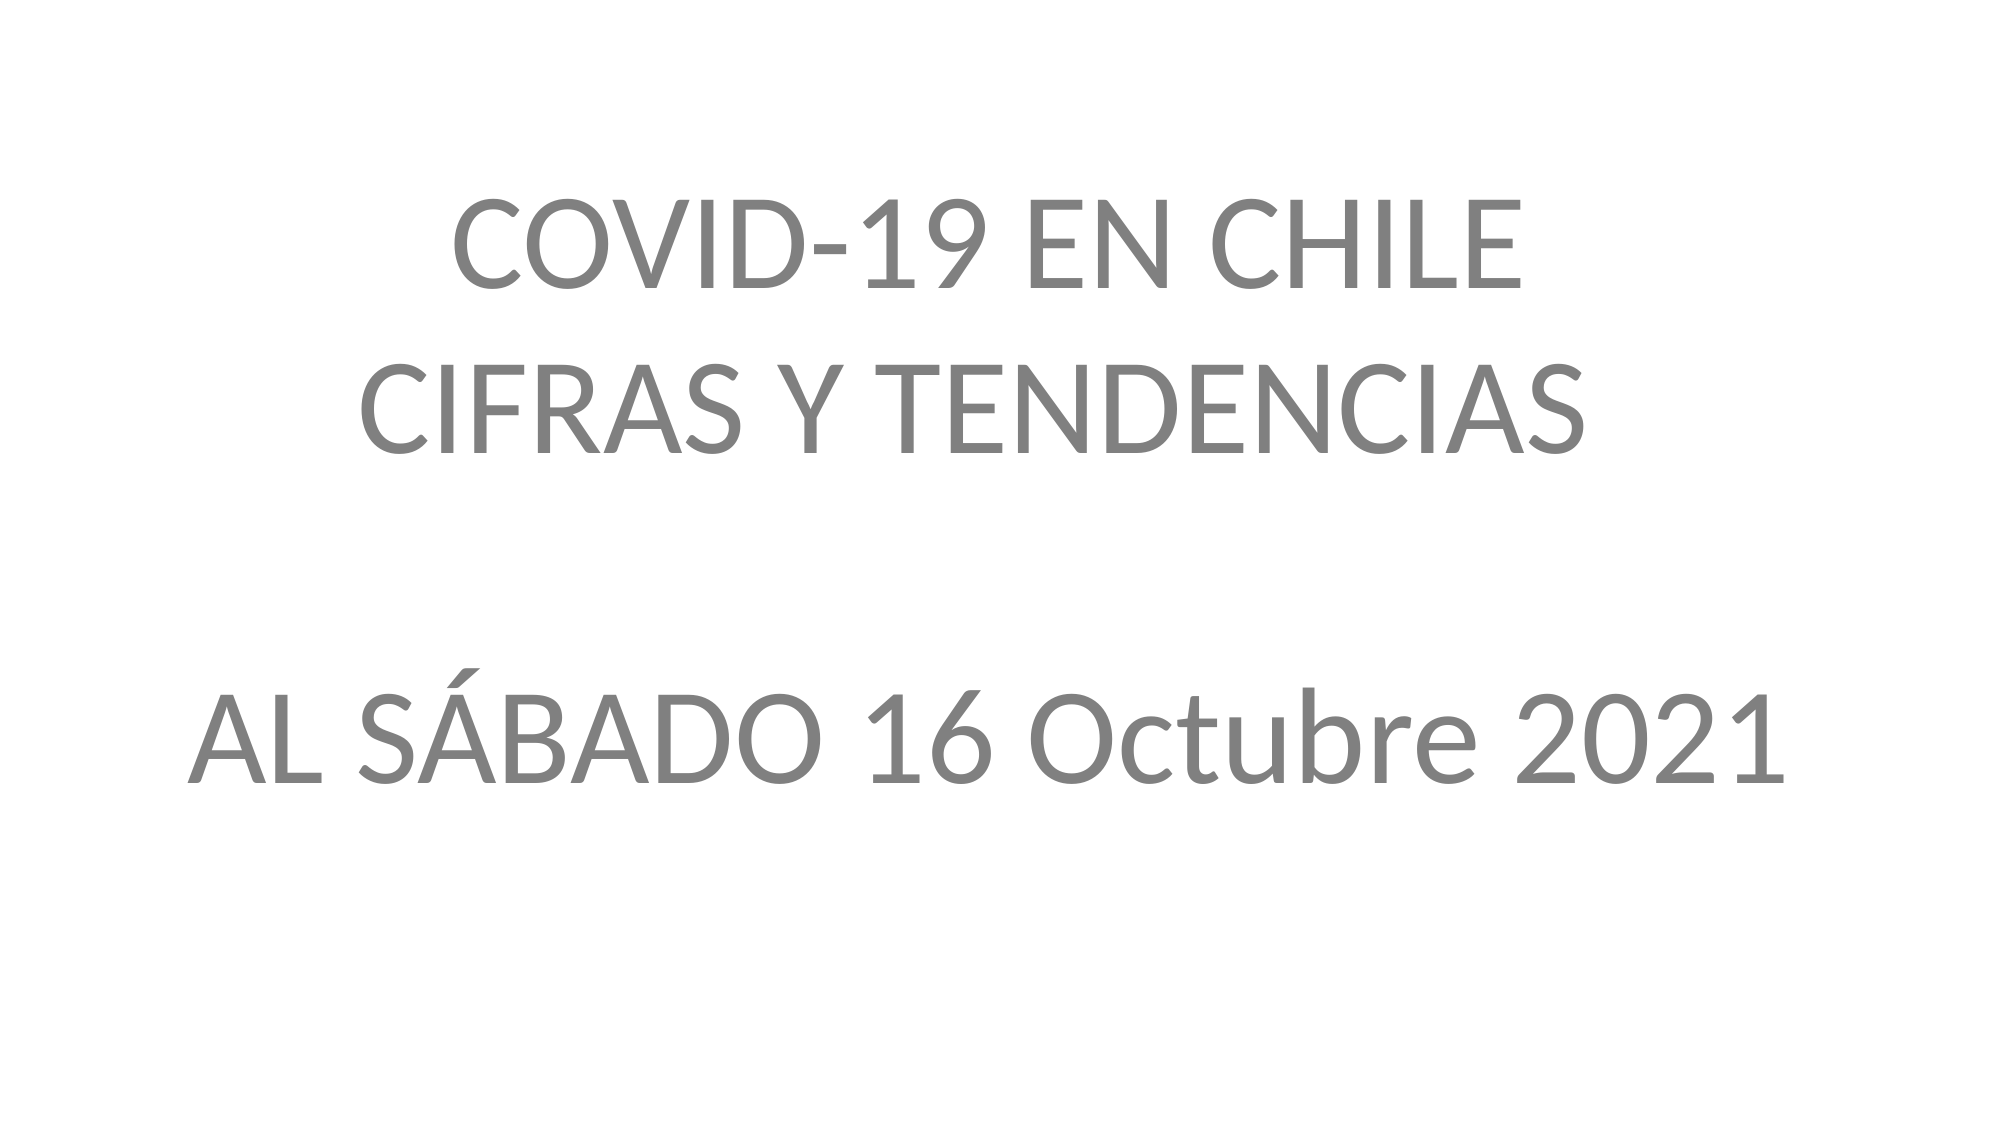

COVID-19 EN CHILE
CIFRAS Y TENDENCIAS

AL SÁBADO 16 Octubre 2021